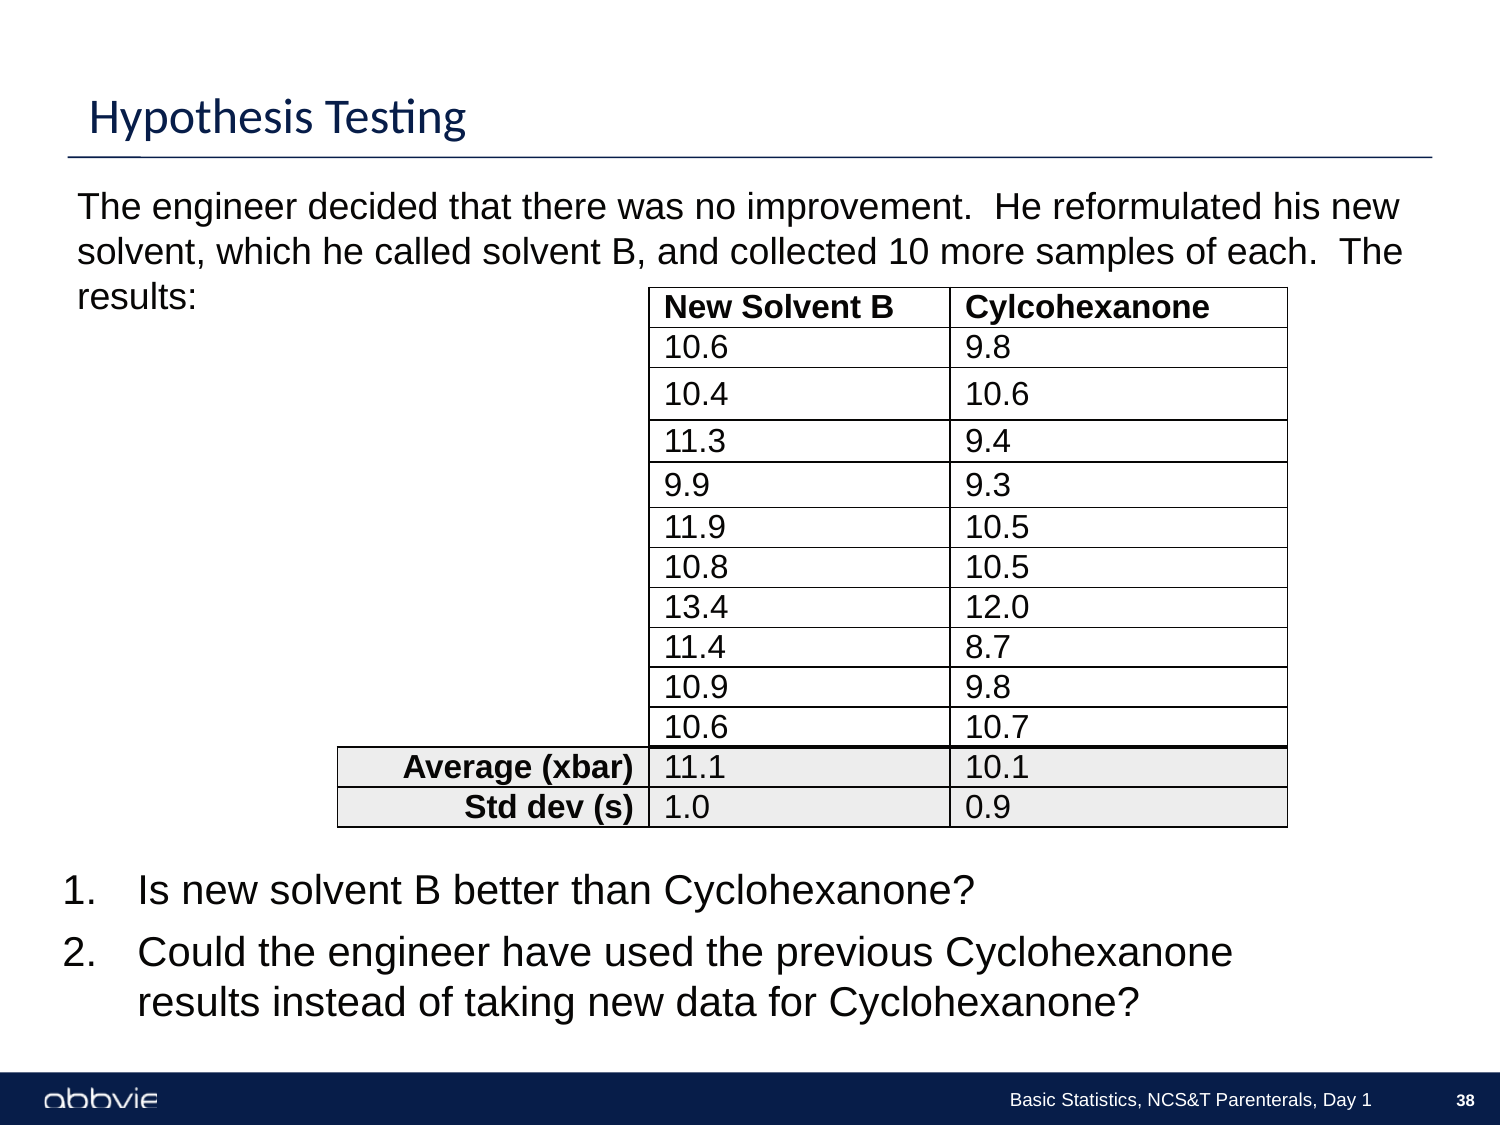

# Hypothesis Testing
The engineer decided that there was no improvement.  He reformulated his new solvent, which he called solvent B, and collected 10 more samples of each.  The results:
|  | New Solvent B | Cylcohexanone |
| --- | --- | --- |
|  | 10.6 | 9.8 |
|  | 10.4 | 10.6 |
|  | 11.3 | 9.4 |
|  | 9.9 | 9.3 |
|  | 11.9 | 10.5 |
|  | 10.8 | 10.5 |
|  | 13.4 | 12.0 |
|  | 11.4 | 8.7 |
|  | 10.9 | 9.8 |
|  | 10.6 | 10.7 |
| Average (xbar) | 11.1 | 10.1 |
| Std dev (s) | 1.0 | 0.9 |
Is new solvent B better than Cyclohexanone?
Could the engineer have used the previous Cyclohexanone results instead of taking new data for Cyclohexanone?
Basic Statistics, NCS&T Parenterals, Day 1
38